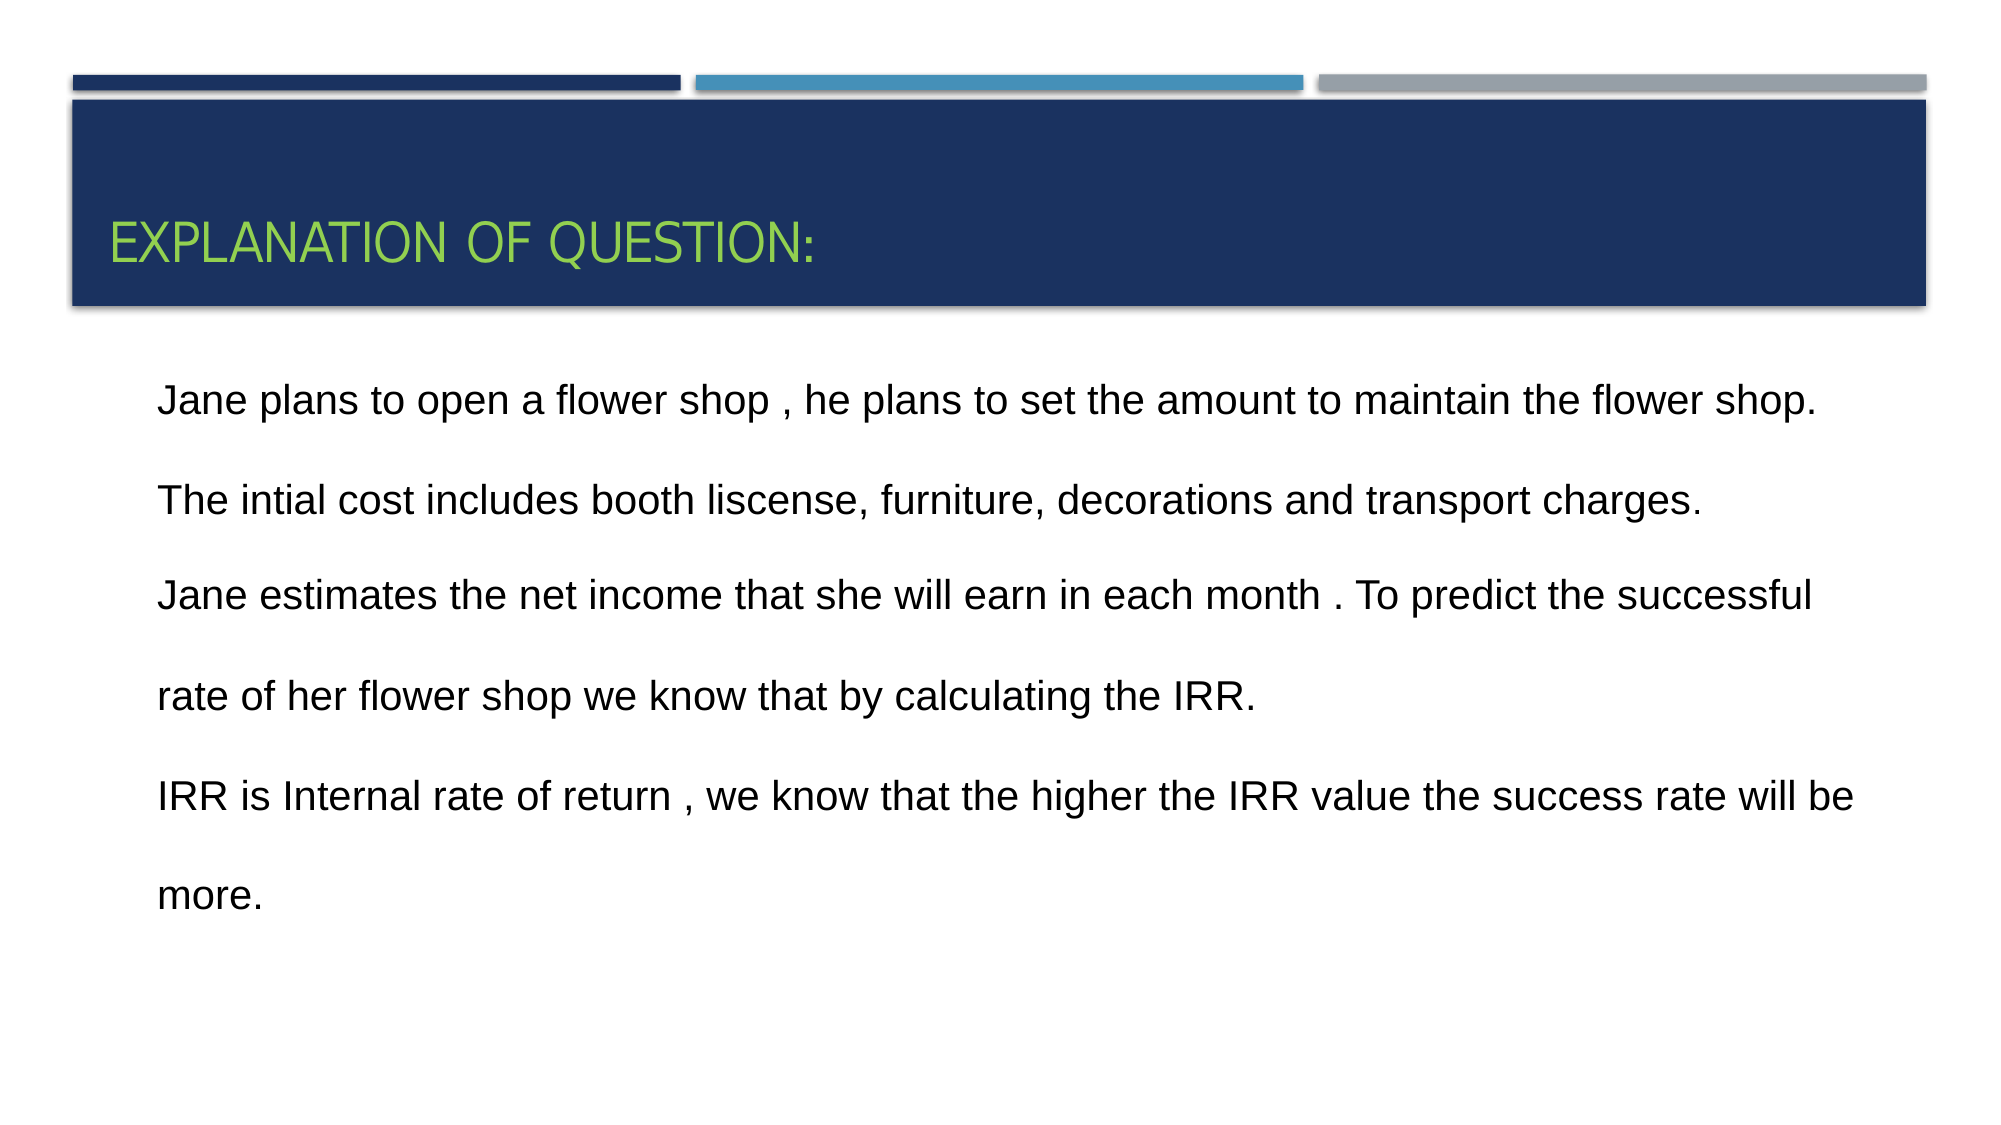

# Explanation of question:
Jane plans to open a flower shop , he plans to set the amount to maintain the flower shop.

The intial cost includes booth liscense, furniture, decorations and transport charges.

Jane estimates the net income that she will earn in each month . To predict the successful

rate of her flower shop we know that by calculating the IRR.

IRR is Internal rate of return , we know that the higher the IRR value the success rate will be

more.